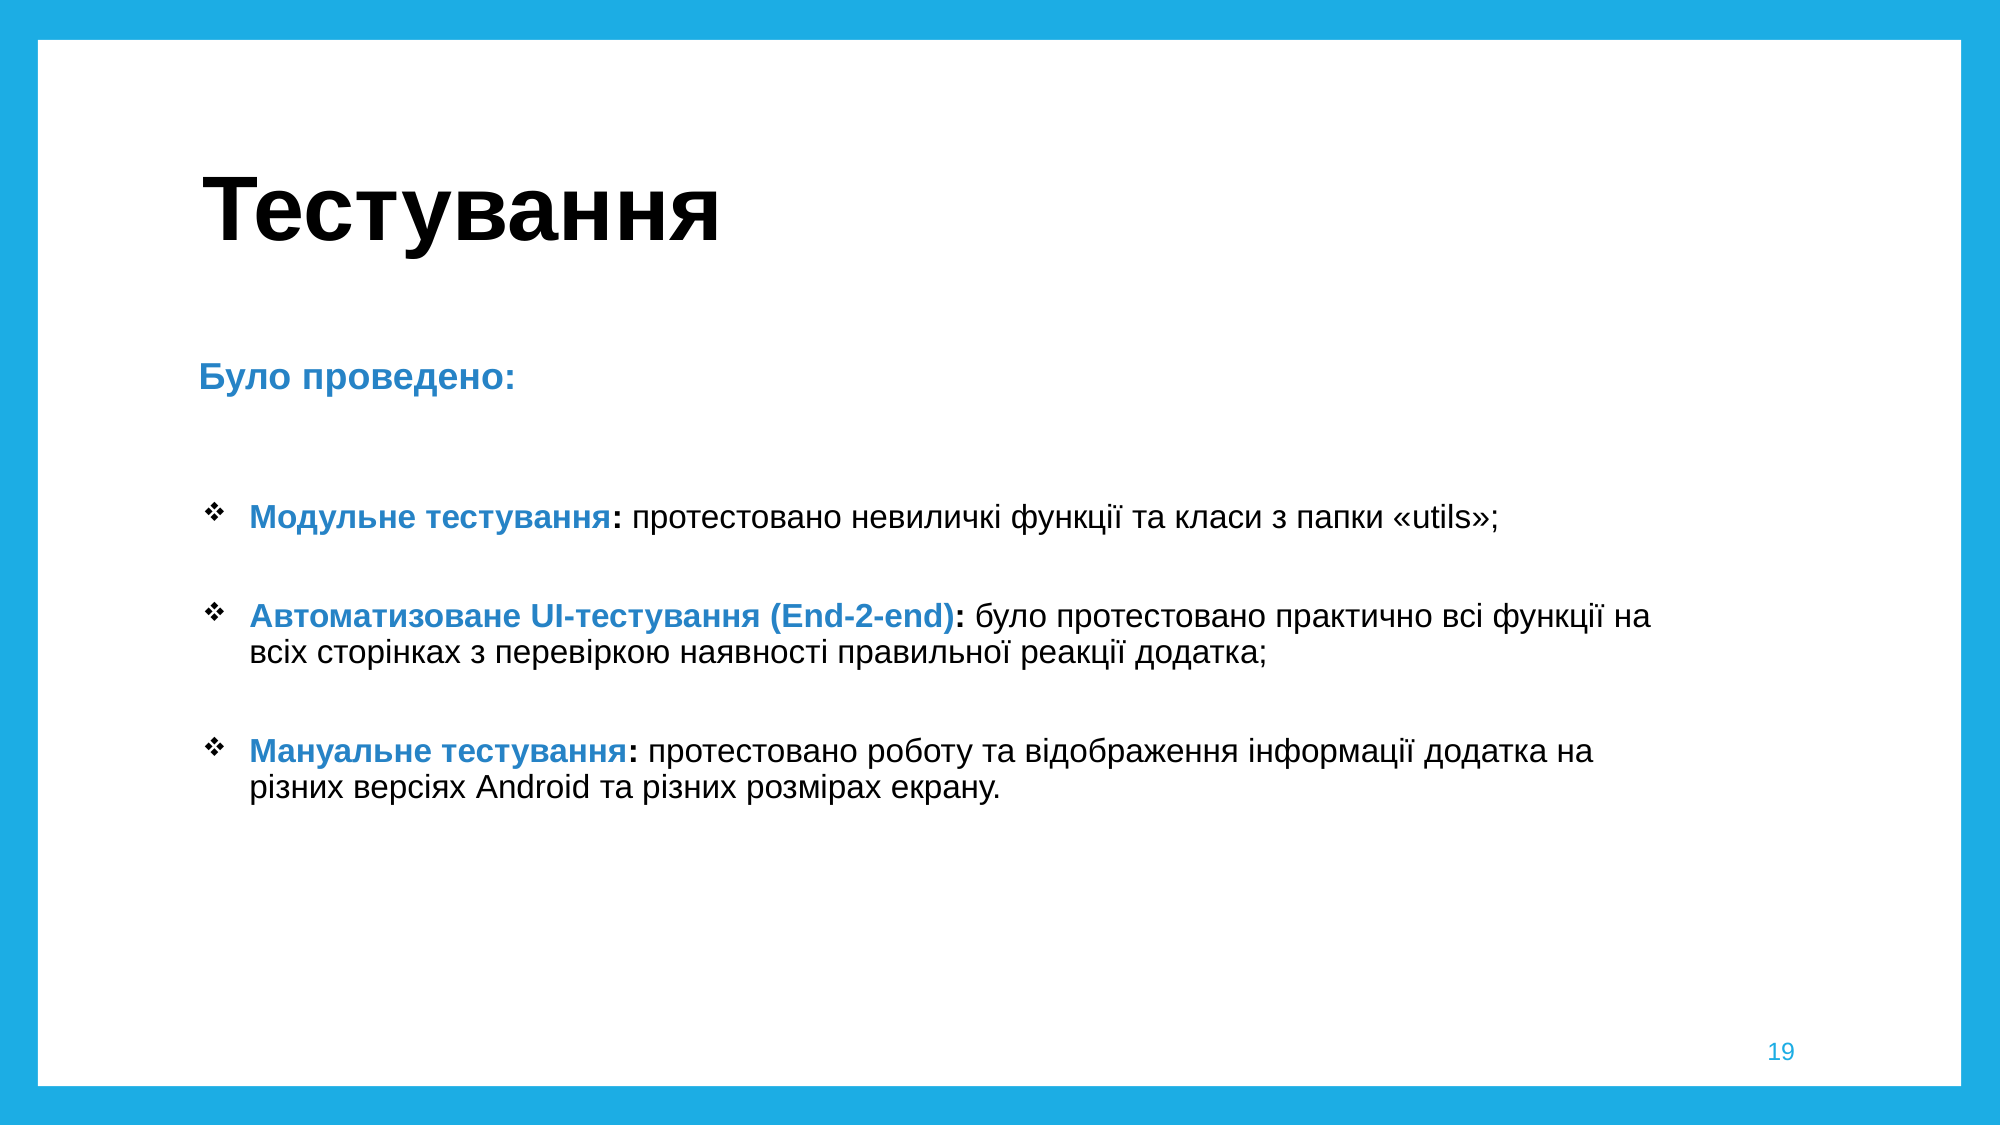

# Тестування
Було проведено:
Модульне тестування: протестовано невиличкі функції та класи з папки «utils»;

Автоматизоване UI-тестування (End-2-end): було протестовано практично всі функції на всіх сторінках з перевіркою наявності правильної реакції додатка;

Мануальне тестування: протестовано роботу та відображення інформації додатка на різних версіях Android та різних розмірах екрану.
19